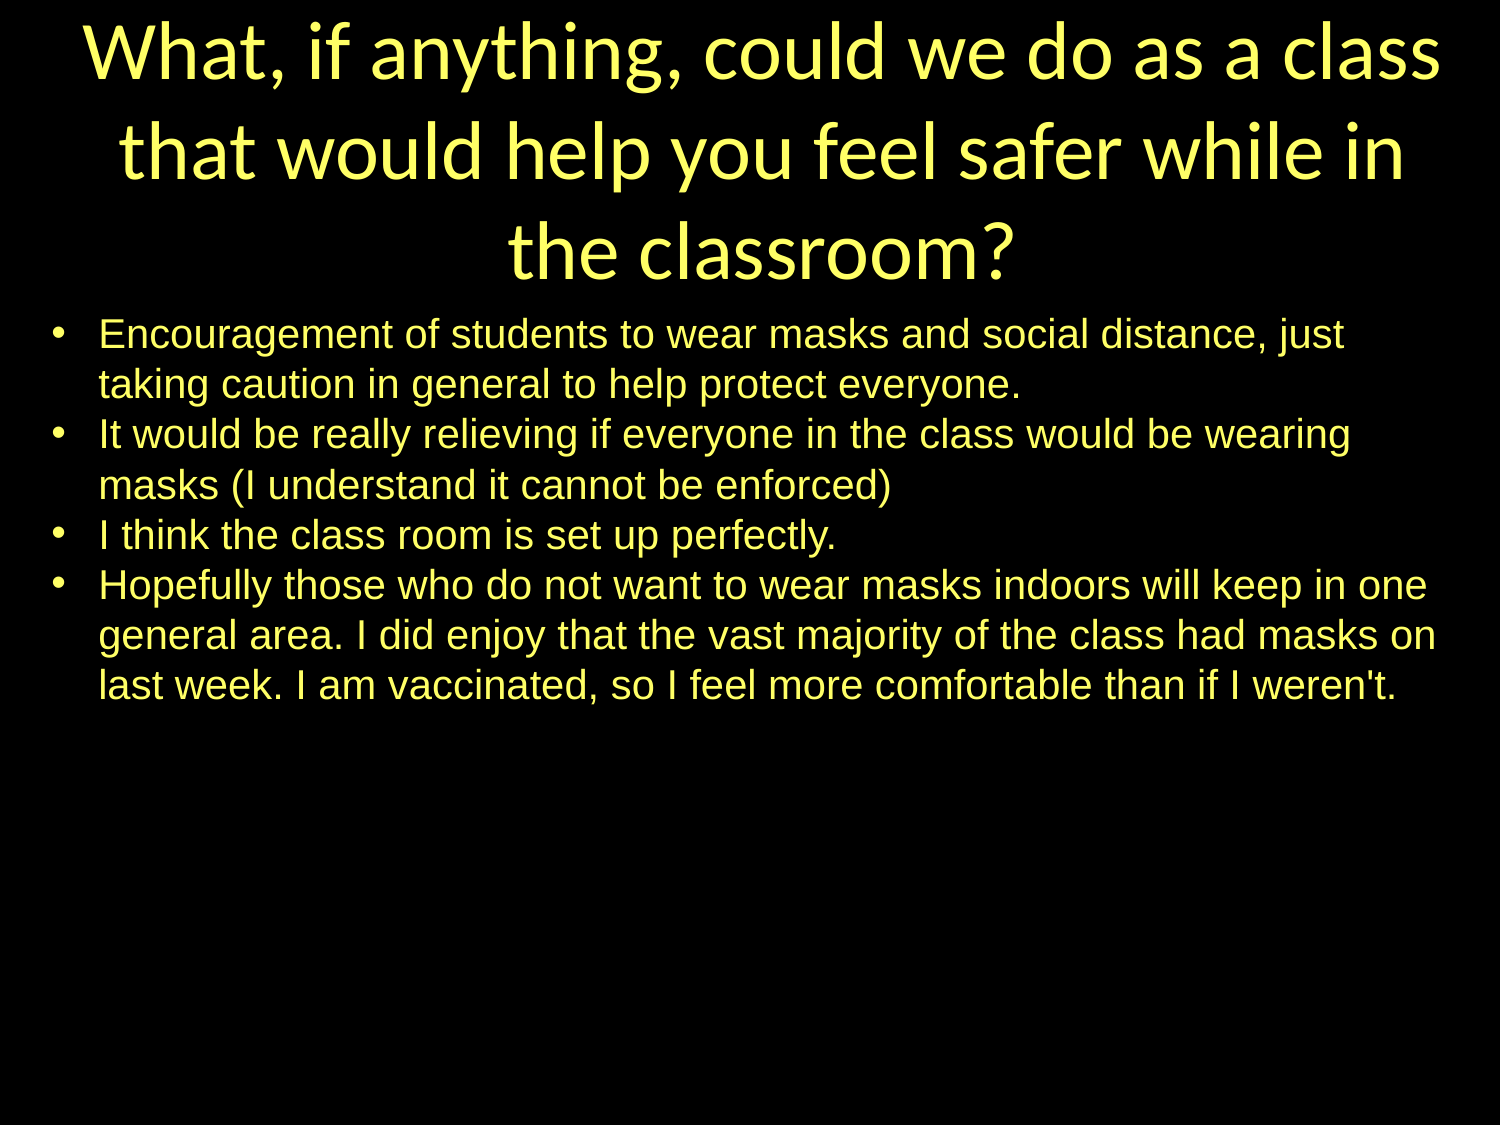

# What, if anything, could we do as a class that would help you feel safer while in the classroom?
Encouragement of students to wear masks and social distance, just taking caution in general to help protect everyone.
It would be really relieving if everyone in the class would be wearing masks (I understand it cannot be enforced)
I think the class room is set up perfectly.
Hopefully those who do not want to wear masks indoors will keep in one general area. I did enjoy that the vast majority of the class had masks on last week. I am vaccinated, so I feel more comfortable than if I weren't.
http://blog.forwardmapworks.com/